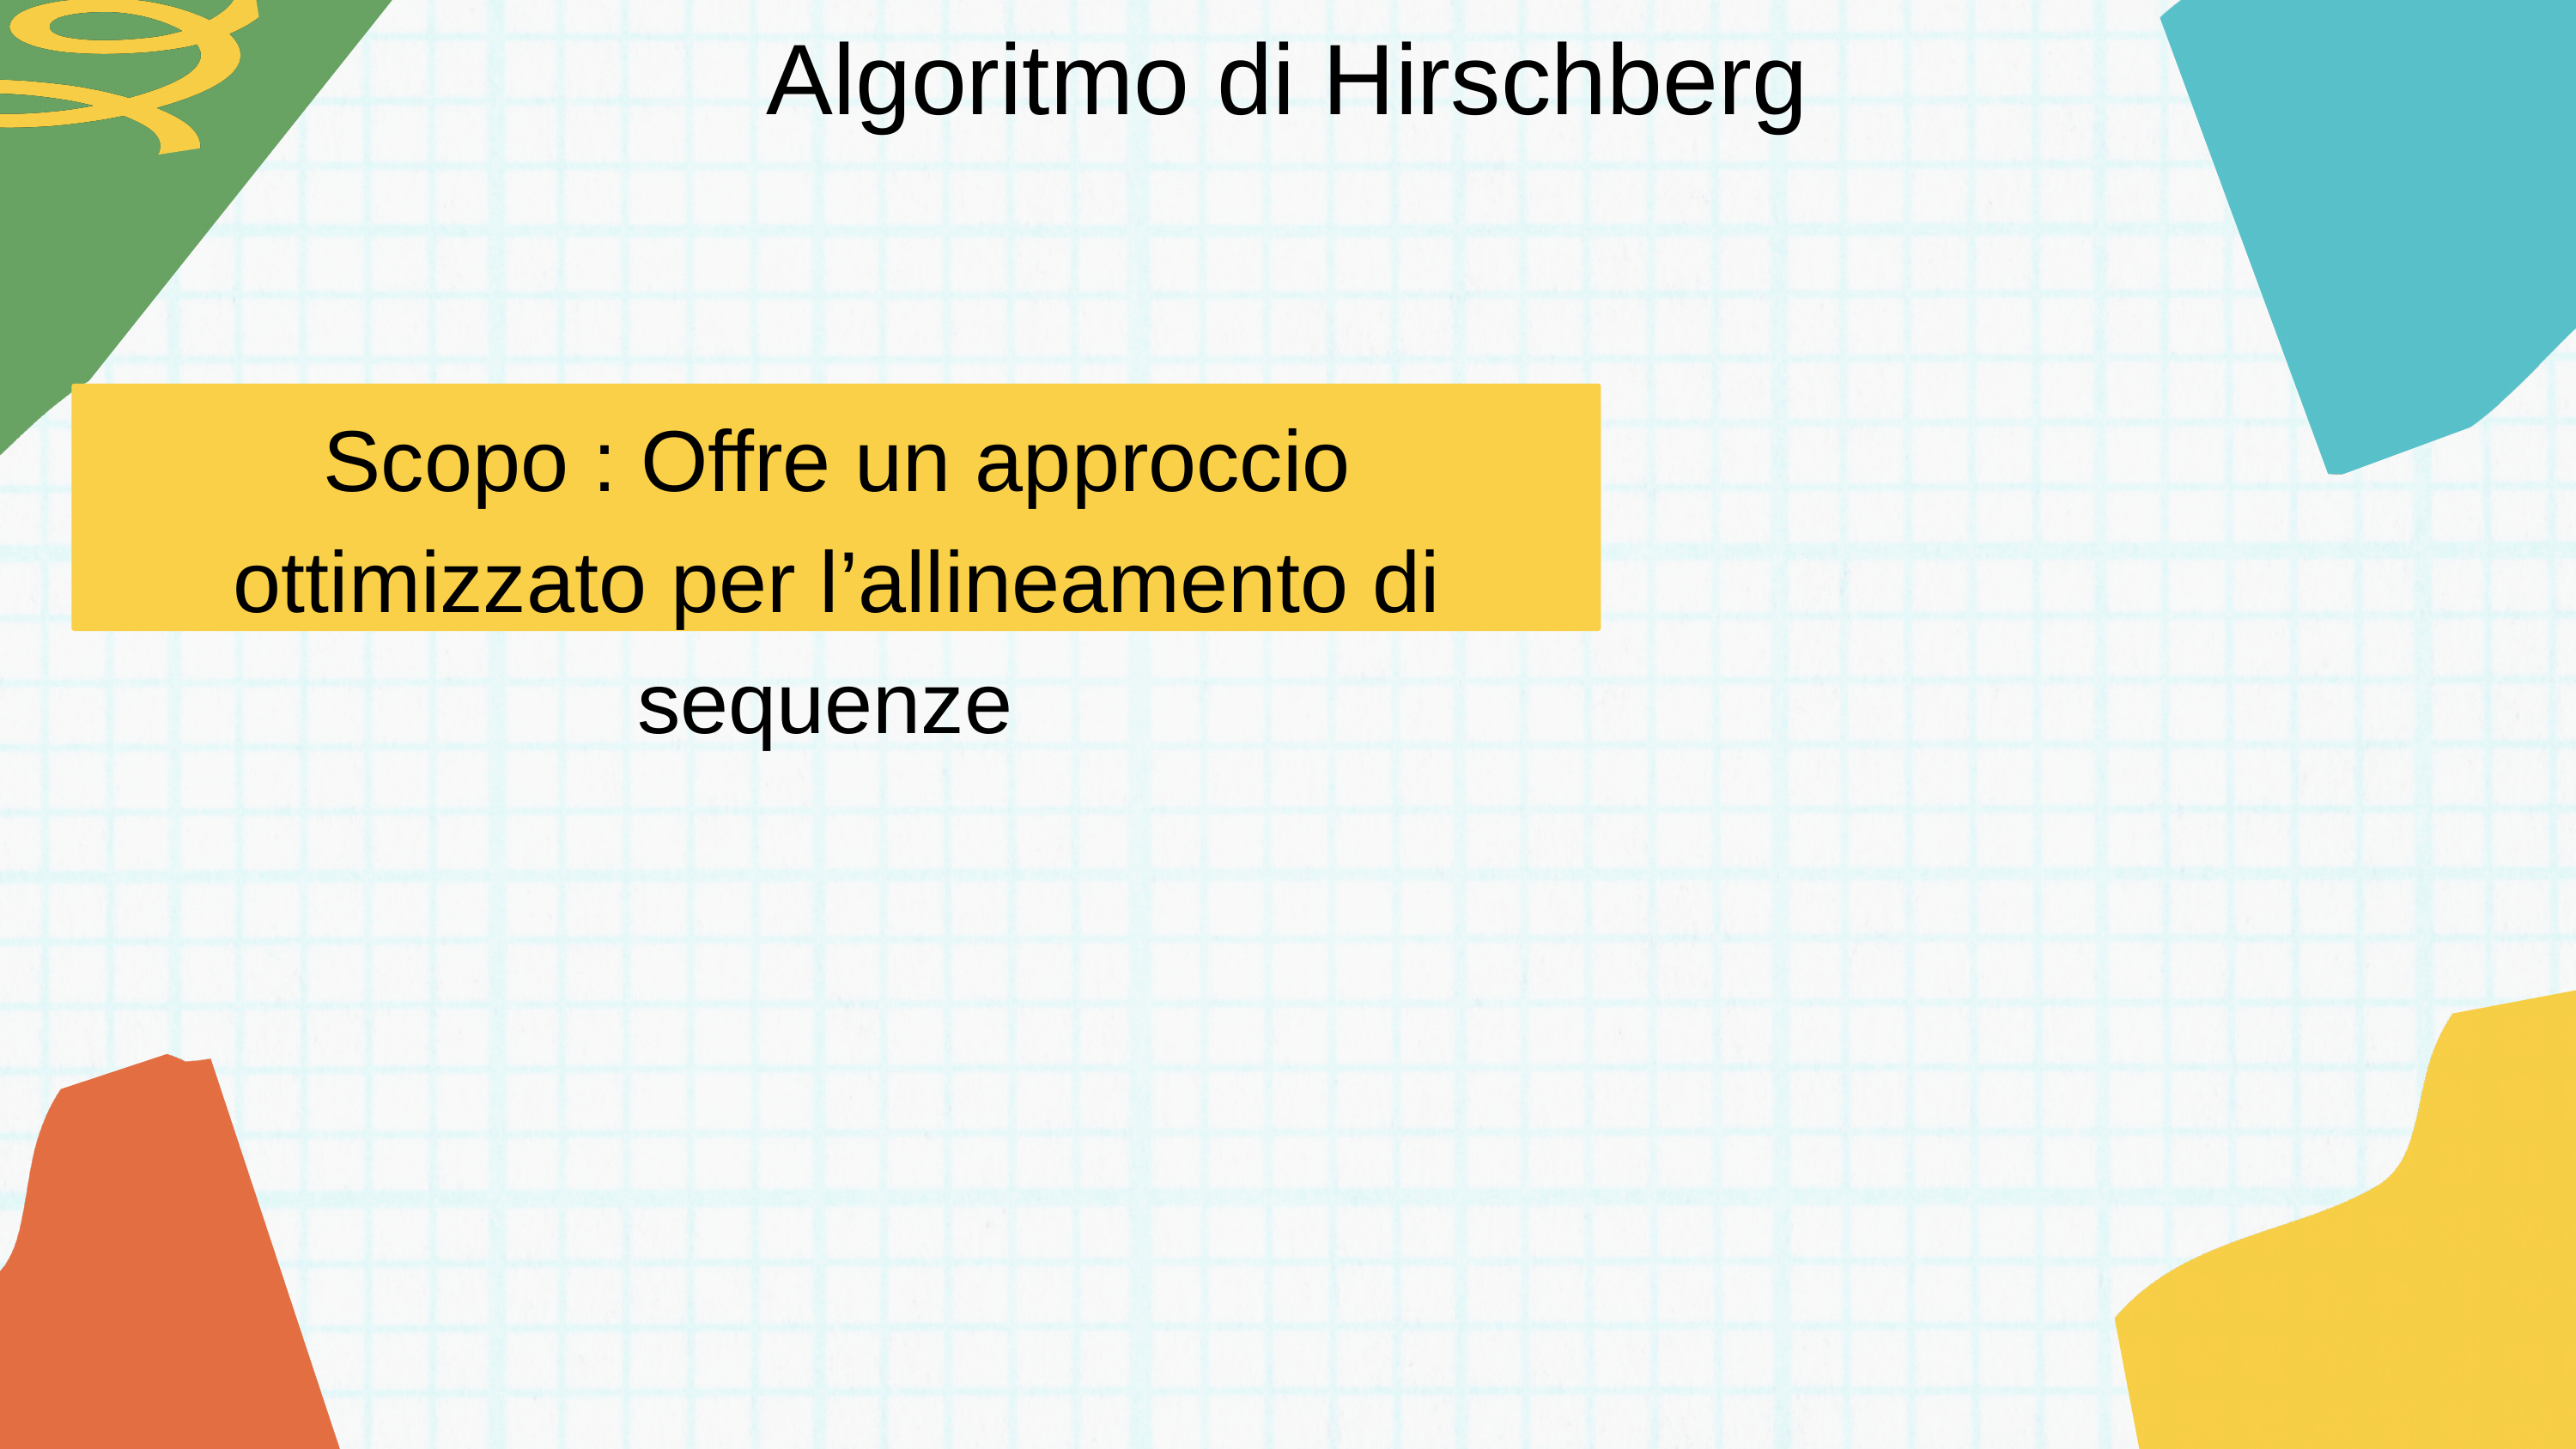

Algoritmo di Hirschberg

Scopo : Offre un approccio ottimizzato per l’allineamento di sequenze